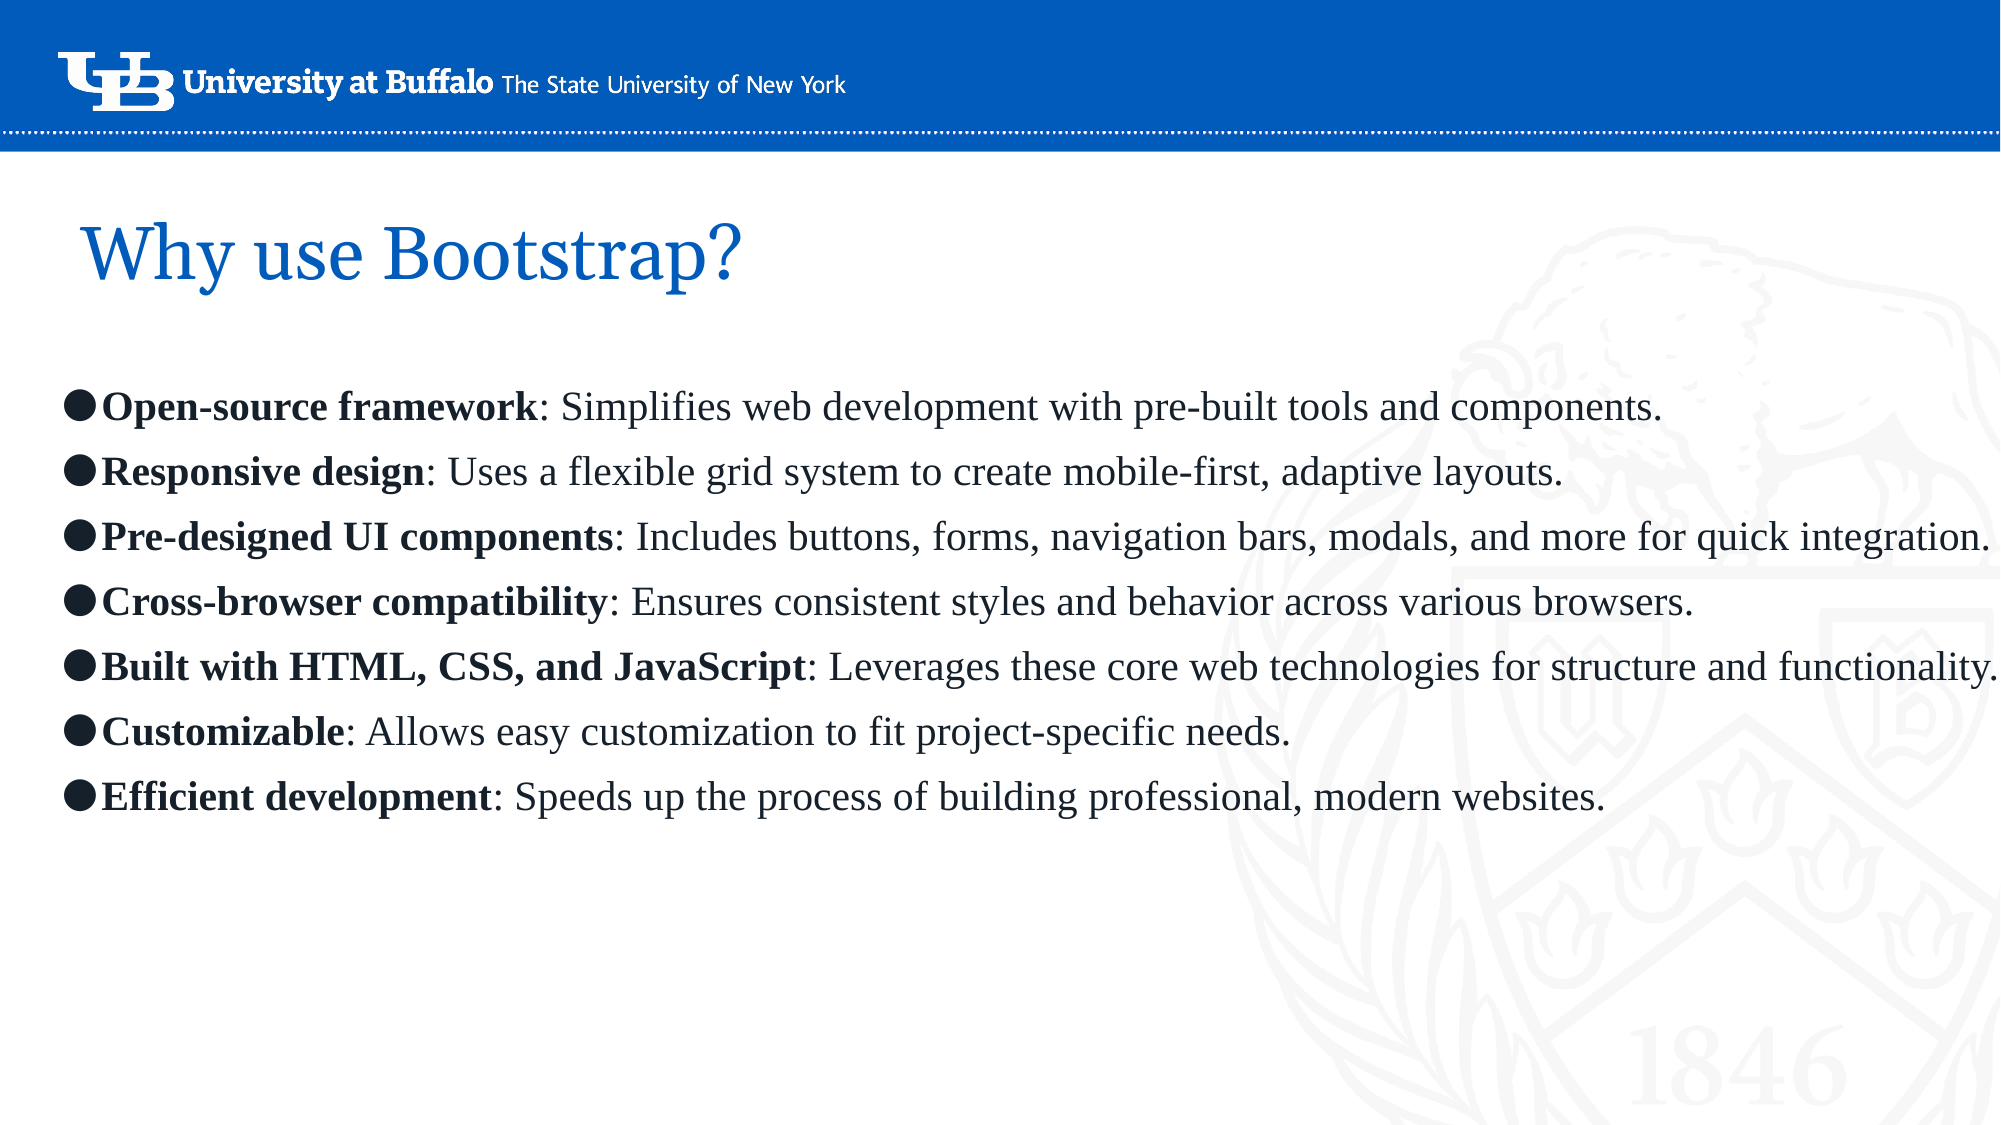

# Why use Bootstrap?
Open-source framework: Simplifies web development with pre-built tools and components.
Responsive design: Uses a flexible grid system to create mobile-first, adaptive layouts.
Pre-designed UI components: Includes buttons, forms, navigation bars, modals, and more for quick integration.
Cross-browser compatibility: Ensures consistent styles and behavior across various browsers.
Built with HTML, CSS, and JavaScript: Leverages these core web technologies for structure and functionality.
Customizable: Allows easy customization to fit project-specific needs.
Efficient development: Speeds up the process of building professional, modern websites.